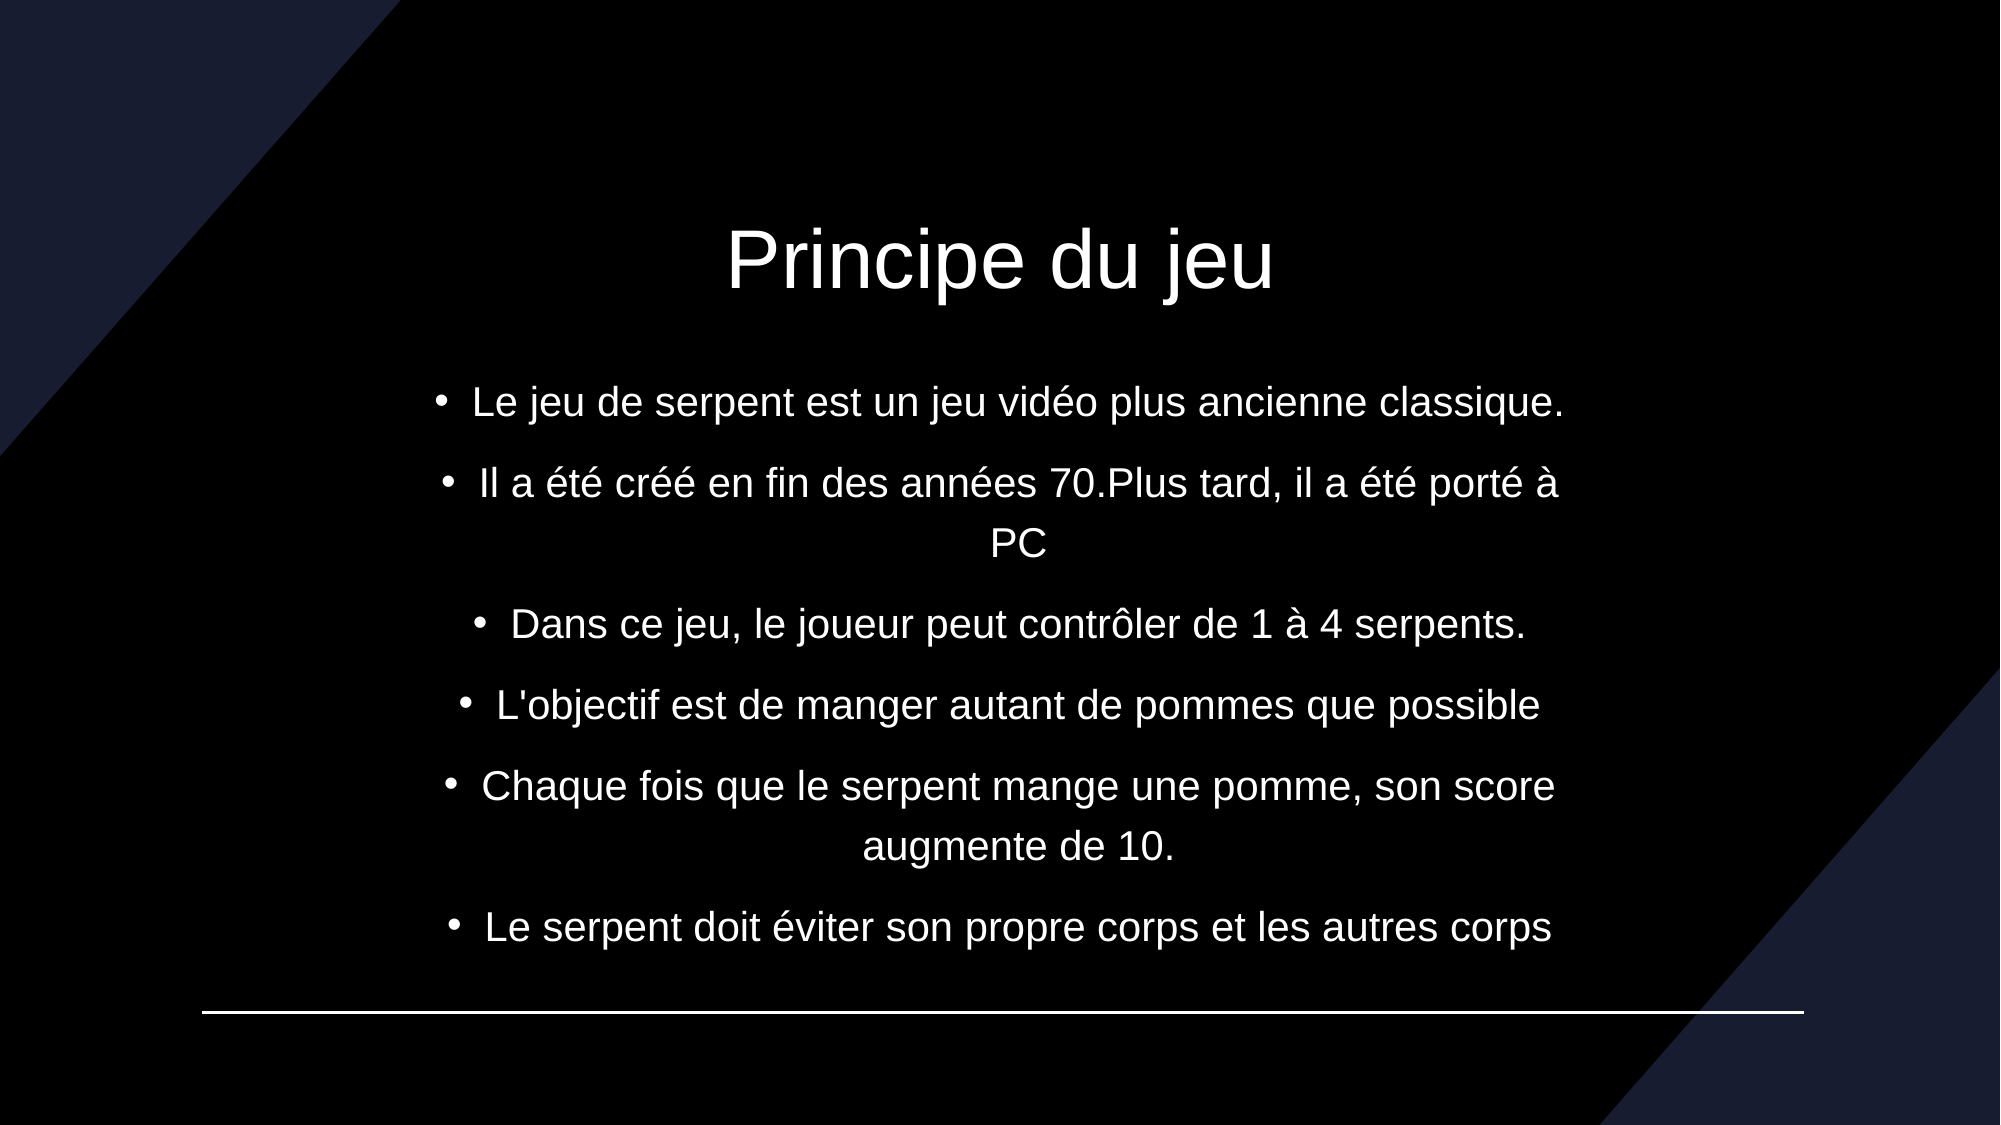

# Principe du jeu
Le jeu de serpent est un jeu vidéo plus ancienne classique.
Il a été créé en fin des années 70.Plus tard, il a été porté à PC
Dans ce jeu, le joueur peut contrôler de 1 à 4 serpents.
L'objectif est de manger autant de pommes que possible
Chaque fois que le serpent mange une pomme, son score augmente de 10.
Le serpent doit éviter son propre corps et les autres corps